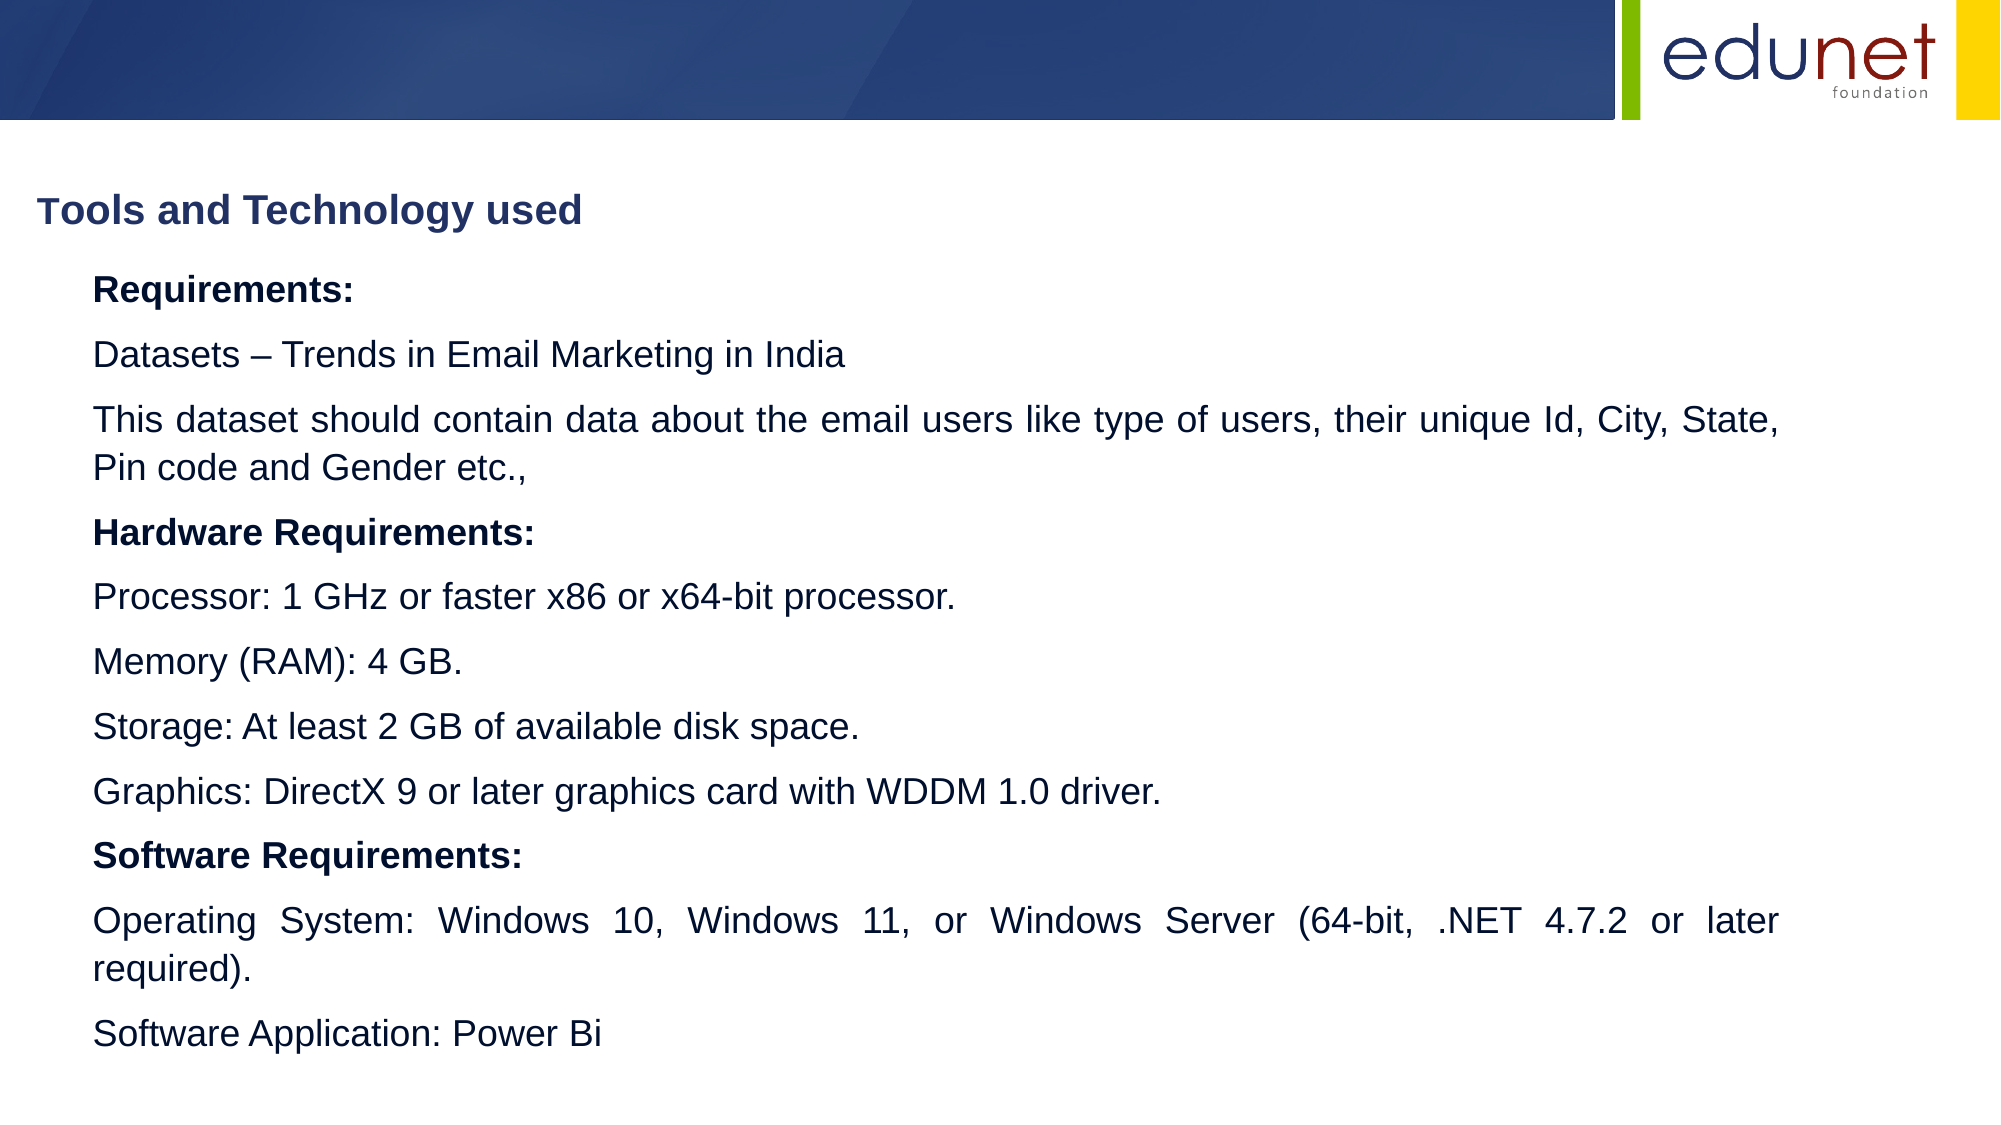

Tools and Technology used
Requirements:
Datasets – Trends in Email Marketing in India
This dataset should contain data about the email users like type of users, their unique Id, City, State, Pin code and Gender etc.,
Hardware Requirements:
Processor: 1 GHz or faster x86 or x64-bit processor.
Memory (RAM): 4 GB.
Storage: At least 2 GB of available disk space.
Graphics: DirectX 9 or later graphics card with WDDM 1.0 driver.
Software Requirements:
Operating System: Windows 10, Windows 11, or Windows Server (64-bit, .NET 4.7.2 or later required).
Software Application: Power Bi